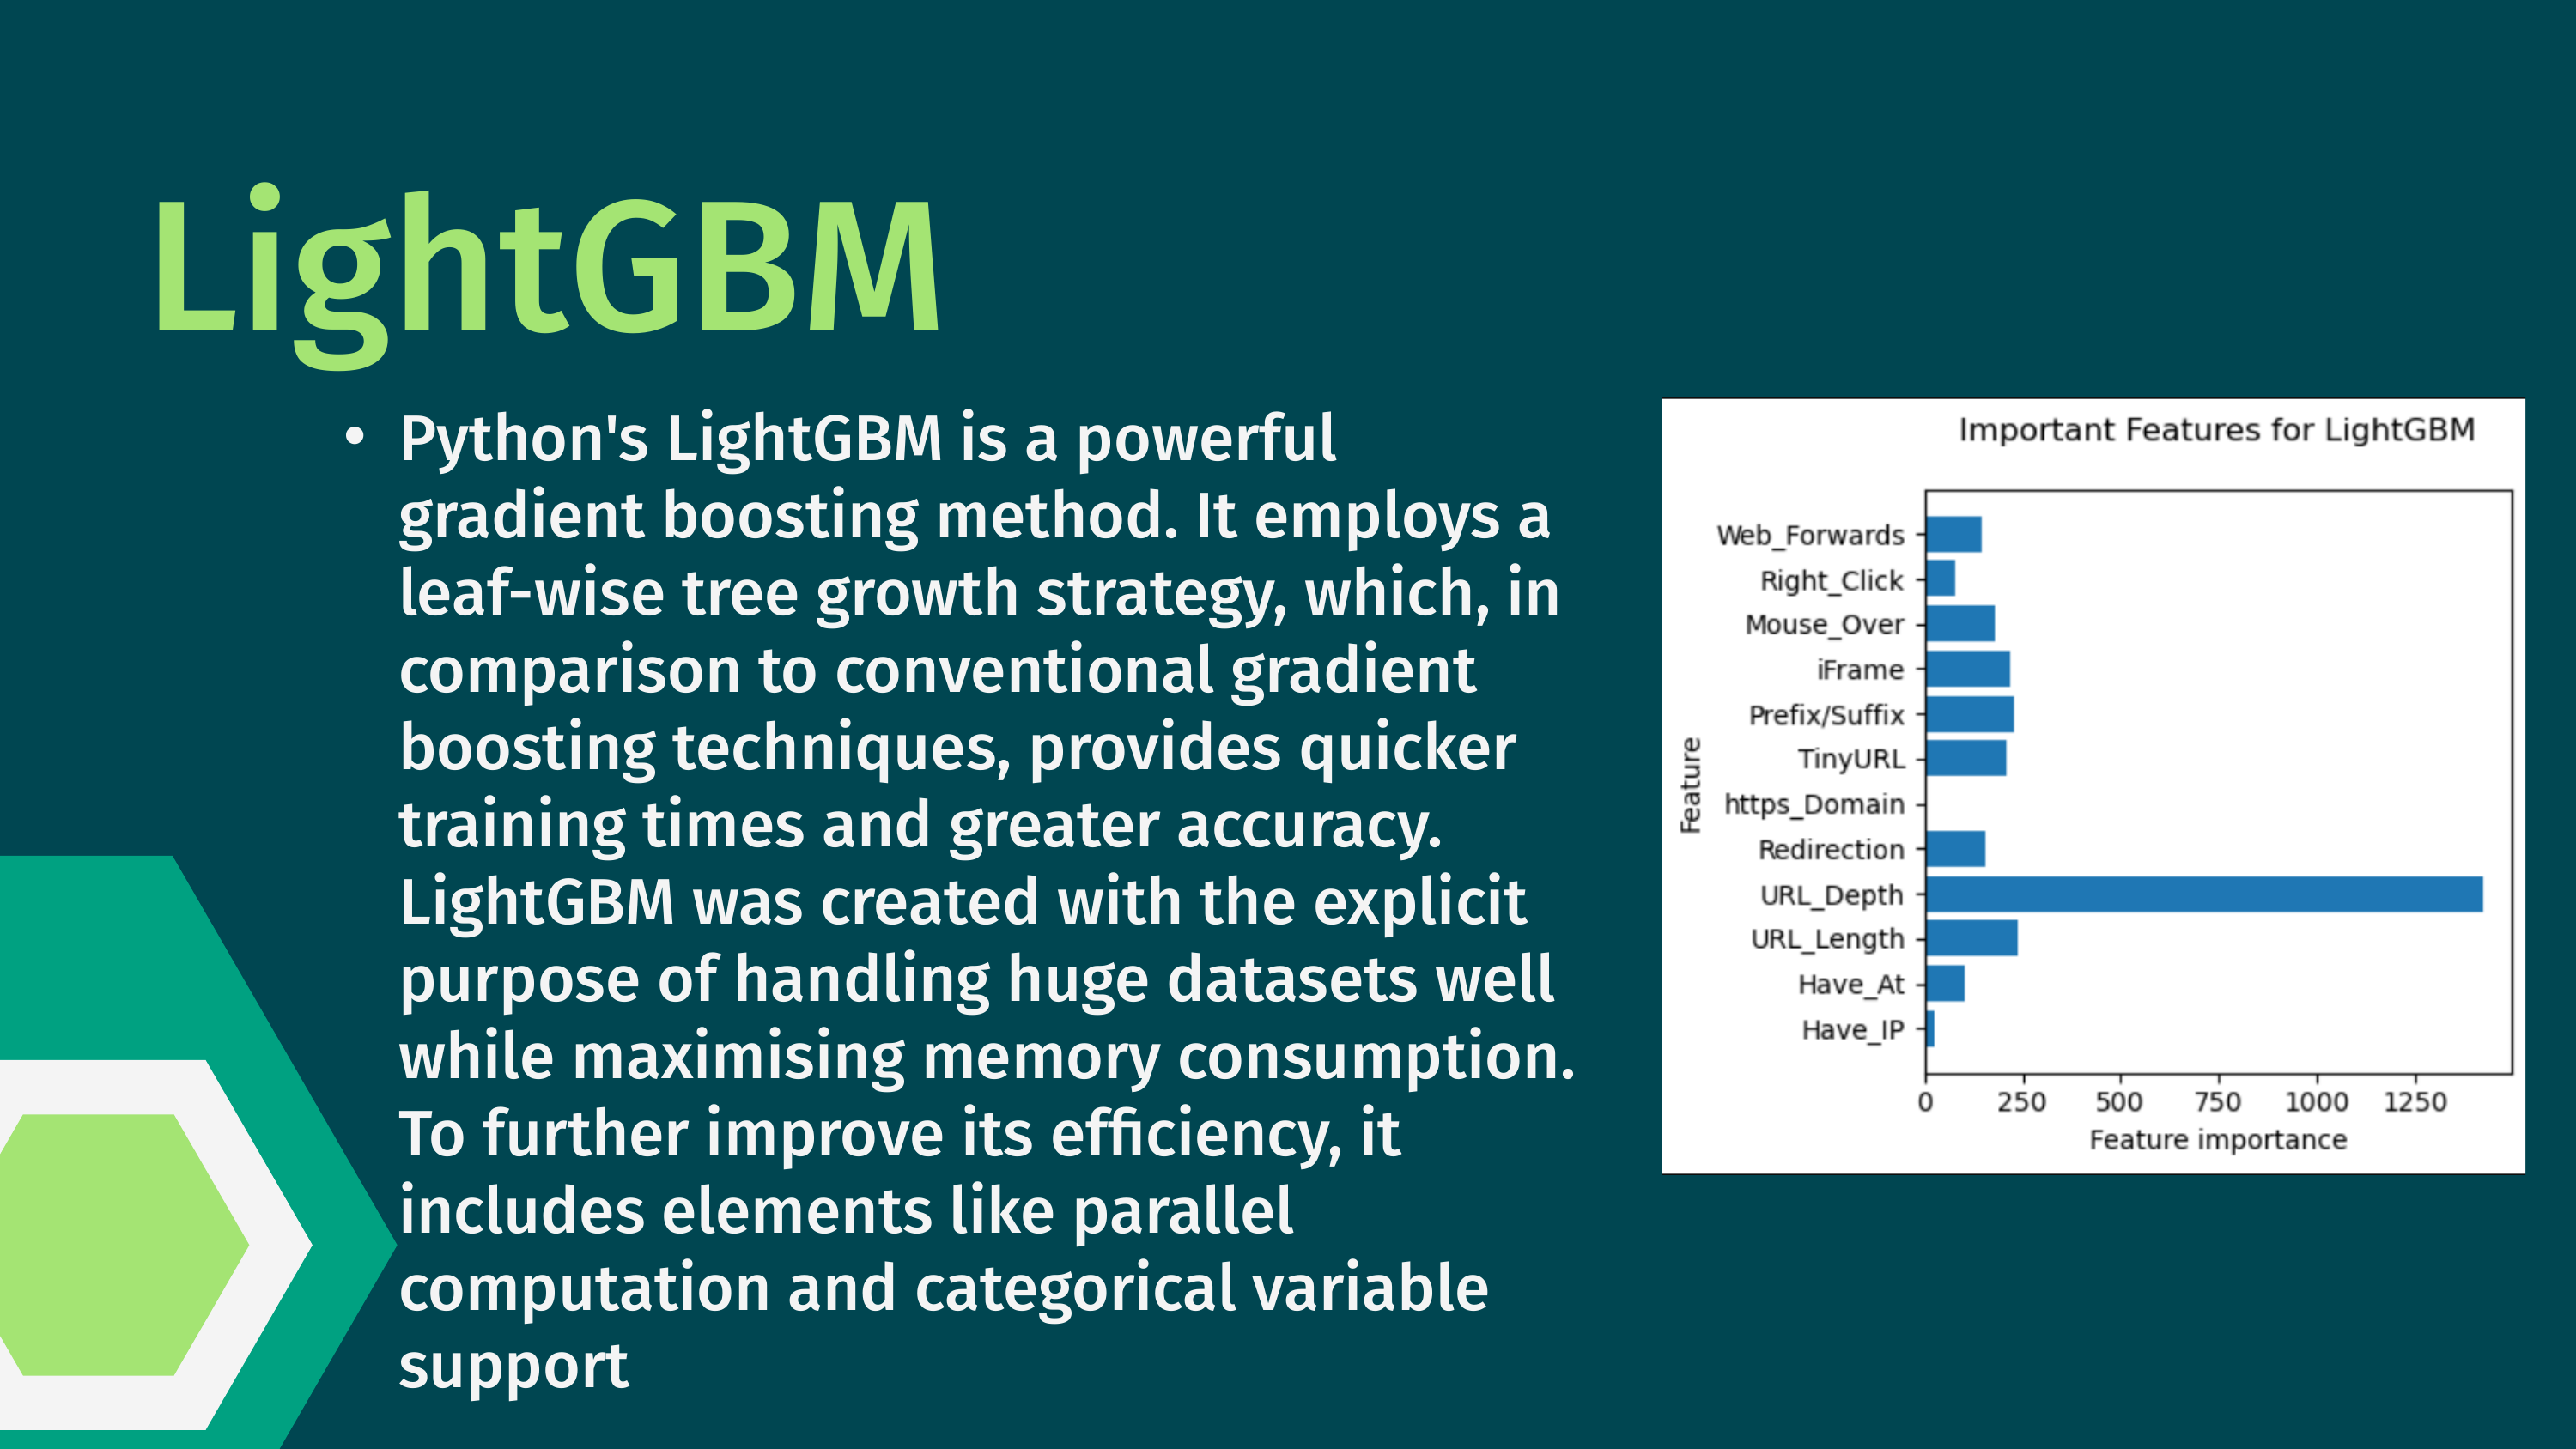

LightGBM
Python's LightGBM is a powerful gradient boosting method. It employs a leaf-wise tree growth strategy, which, in comparison to conventional gradient boosting techniques, provides quicker training times and greater accuracy. LightGBM was created with the explicit purpose of handling huge datasets well while maximising memory consumption. To further improve its efficiency, it includes elements like parallel computation and categorical variable support